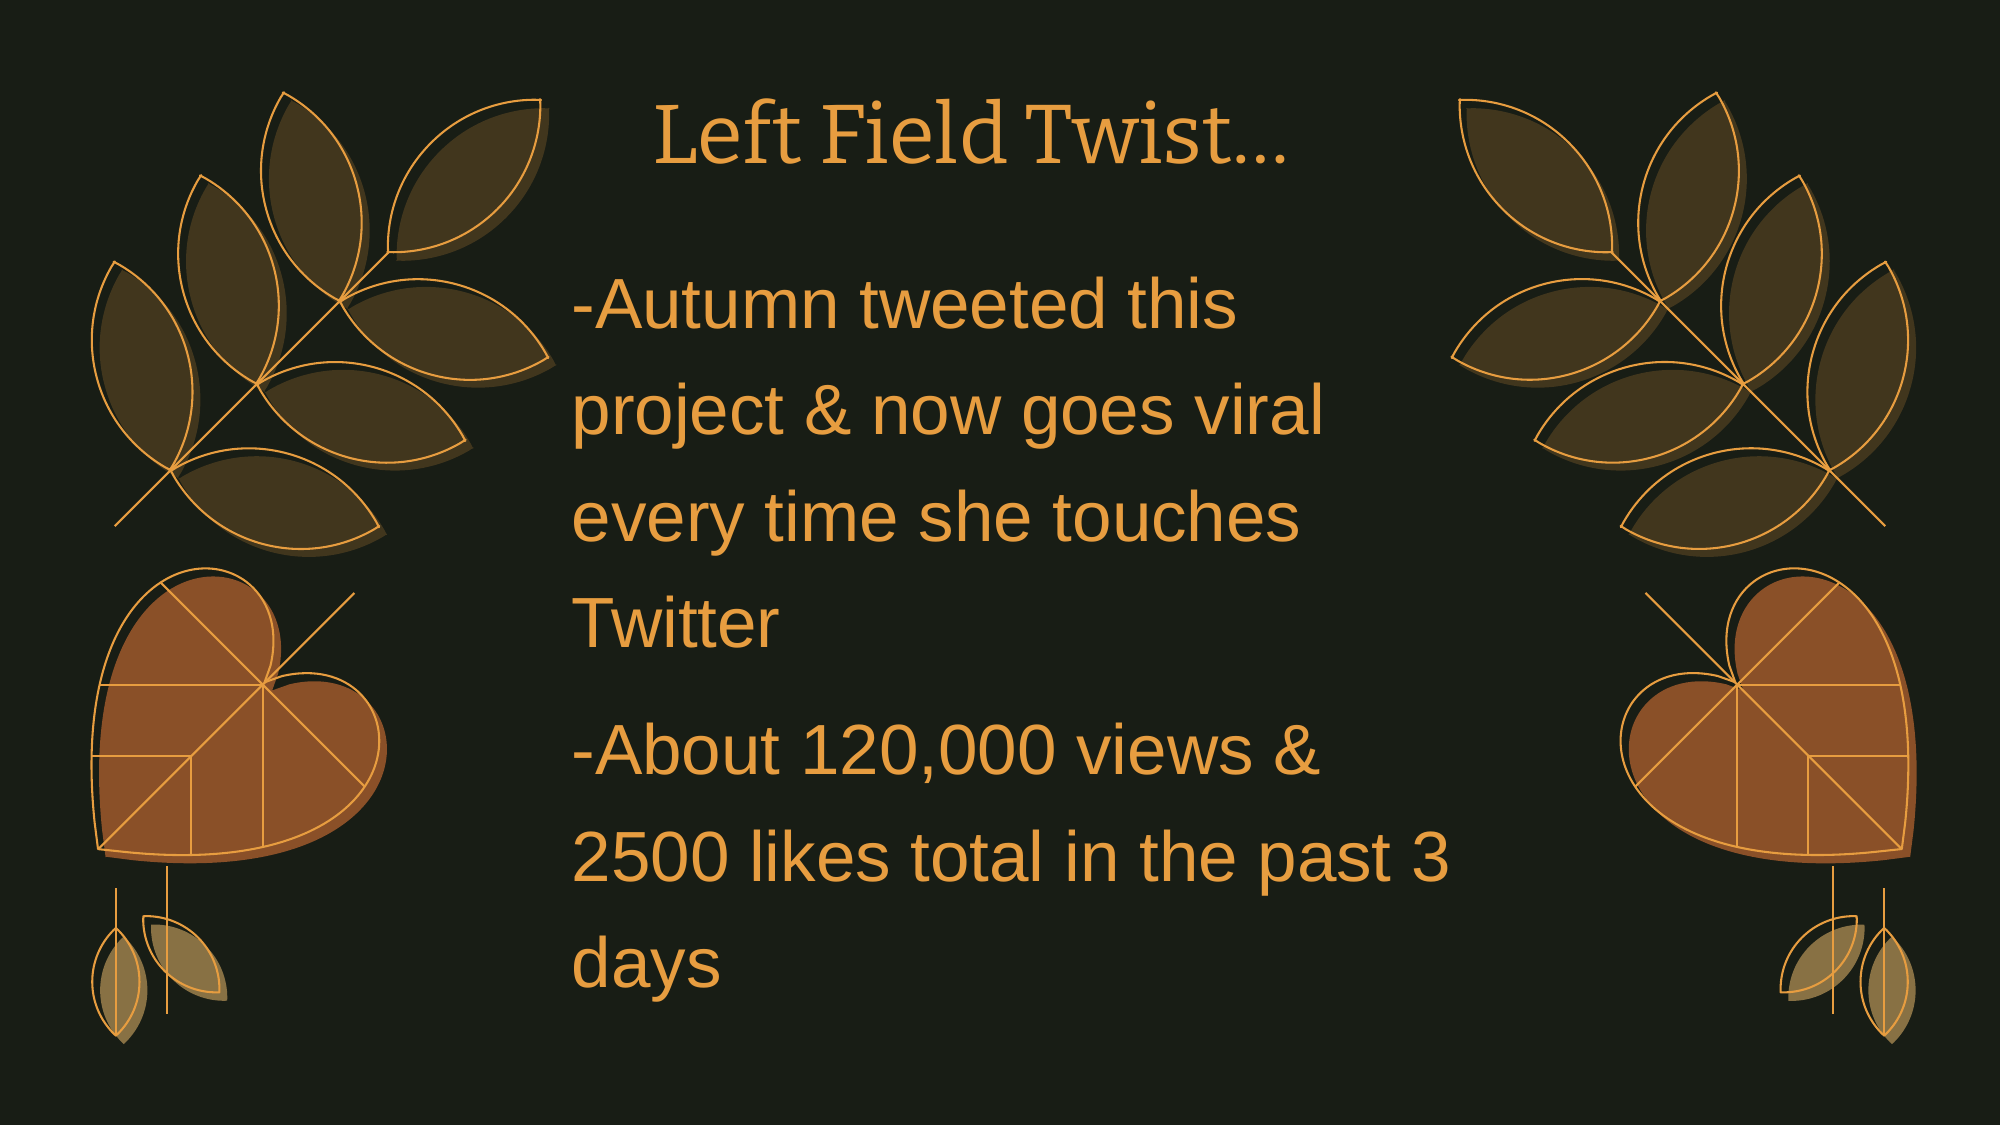

# Left Field Twist…
-Autumn tweeted this project & now goes viral every time she touches Twitter
-About 120,000 views & 2500 likes total in the past 3 days